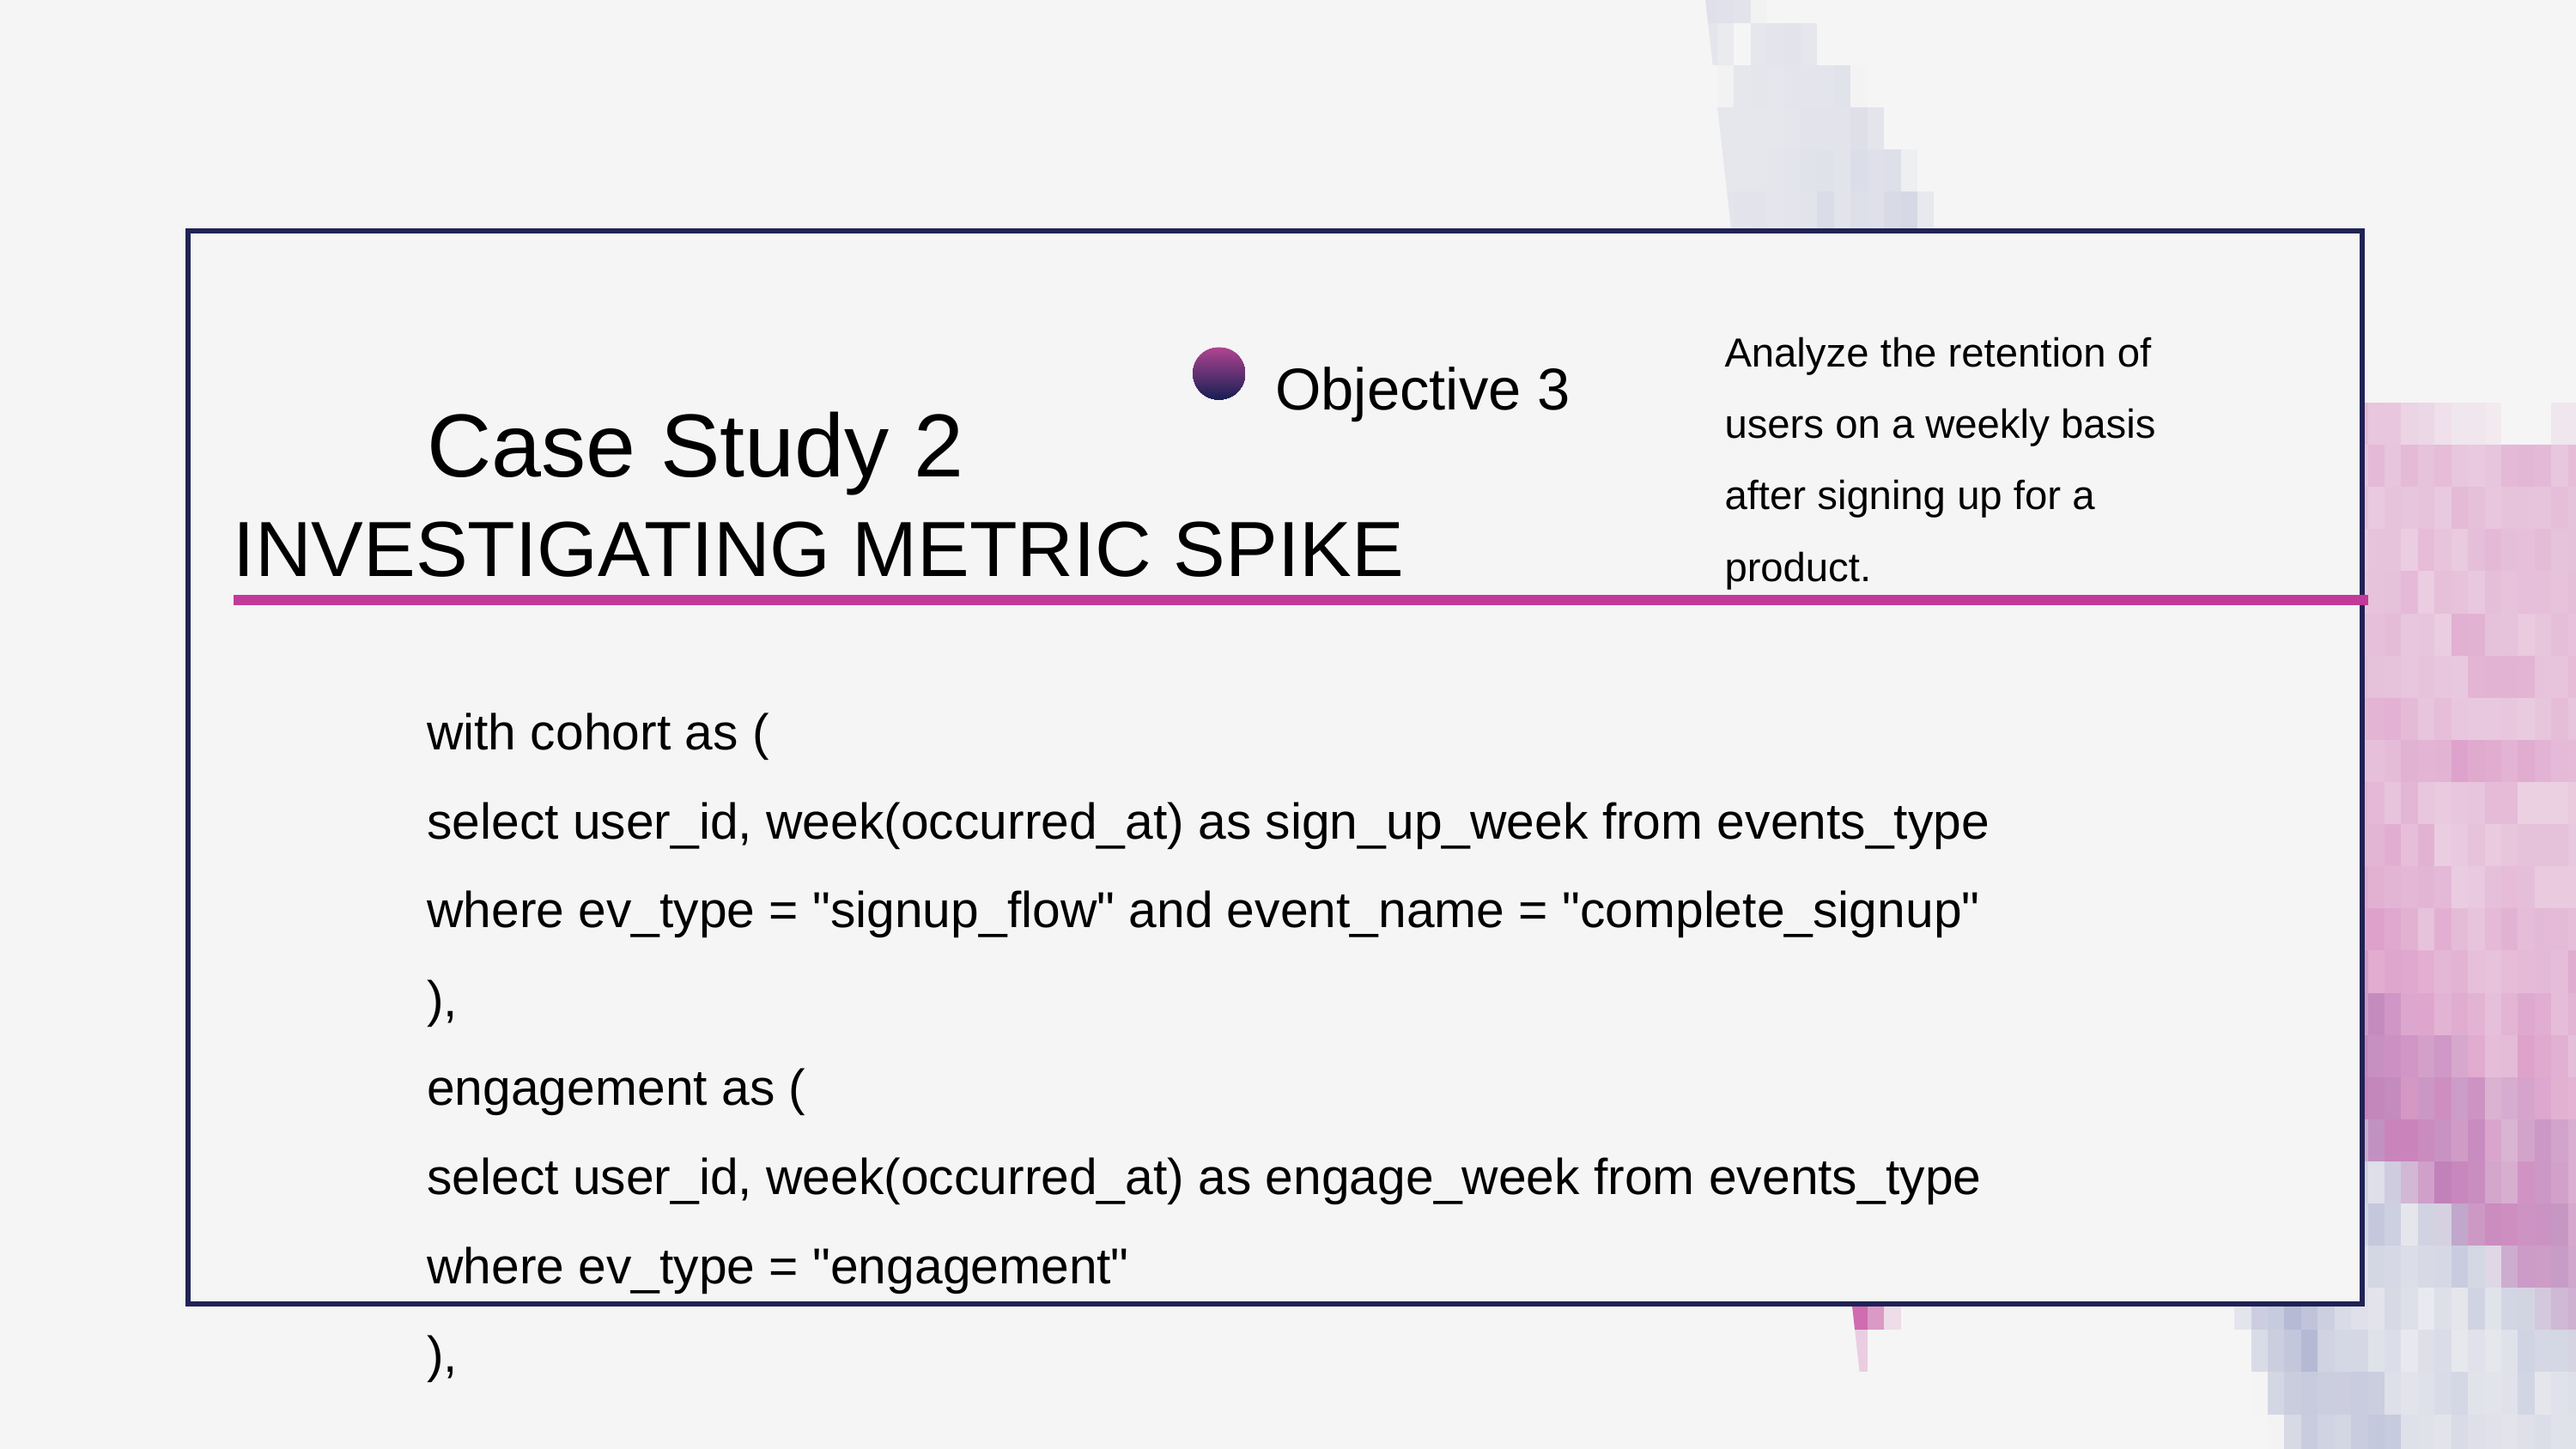

Analyze the retention of users on a weekly basis after signing up for a product.

Objective 3

Case Study 2
INVESTIGATING METRIC SPIKE
with cohort as (
select user_id, week(occurred_at) as sign_up_week from events_type where ev_type = "signup_flow" and event_name = "complete_signup"
),
engagement as (
select user_id, week(occurred_at) as engage_week from events_type where ev_type = "engagement"
),